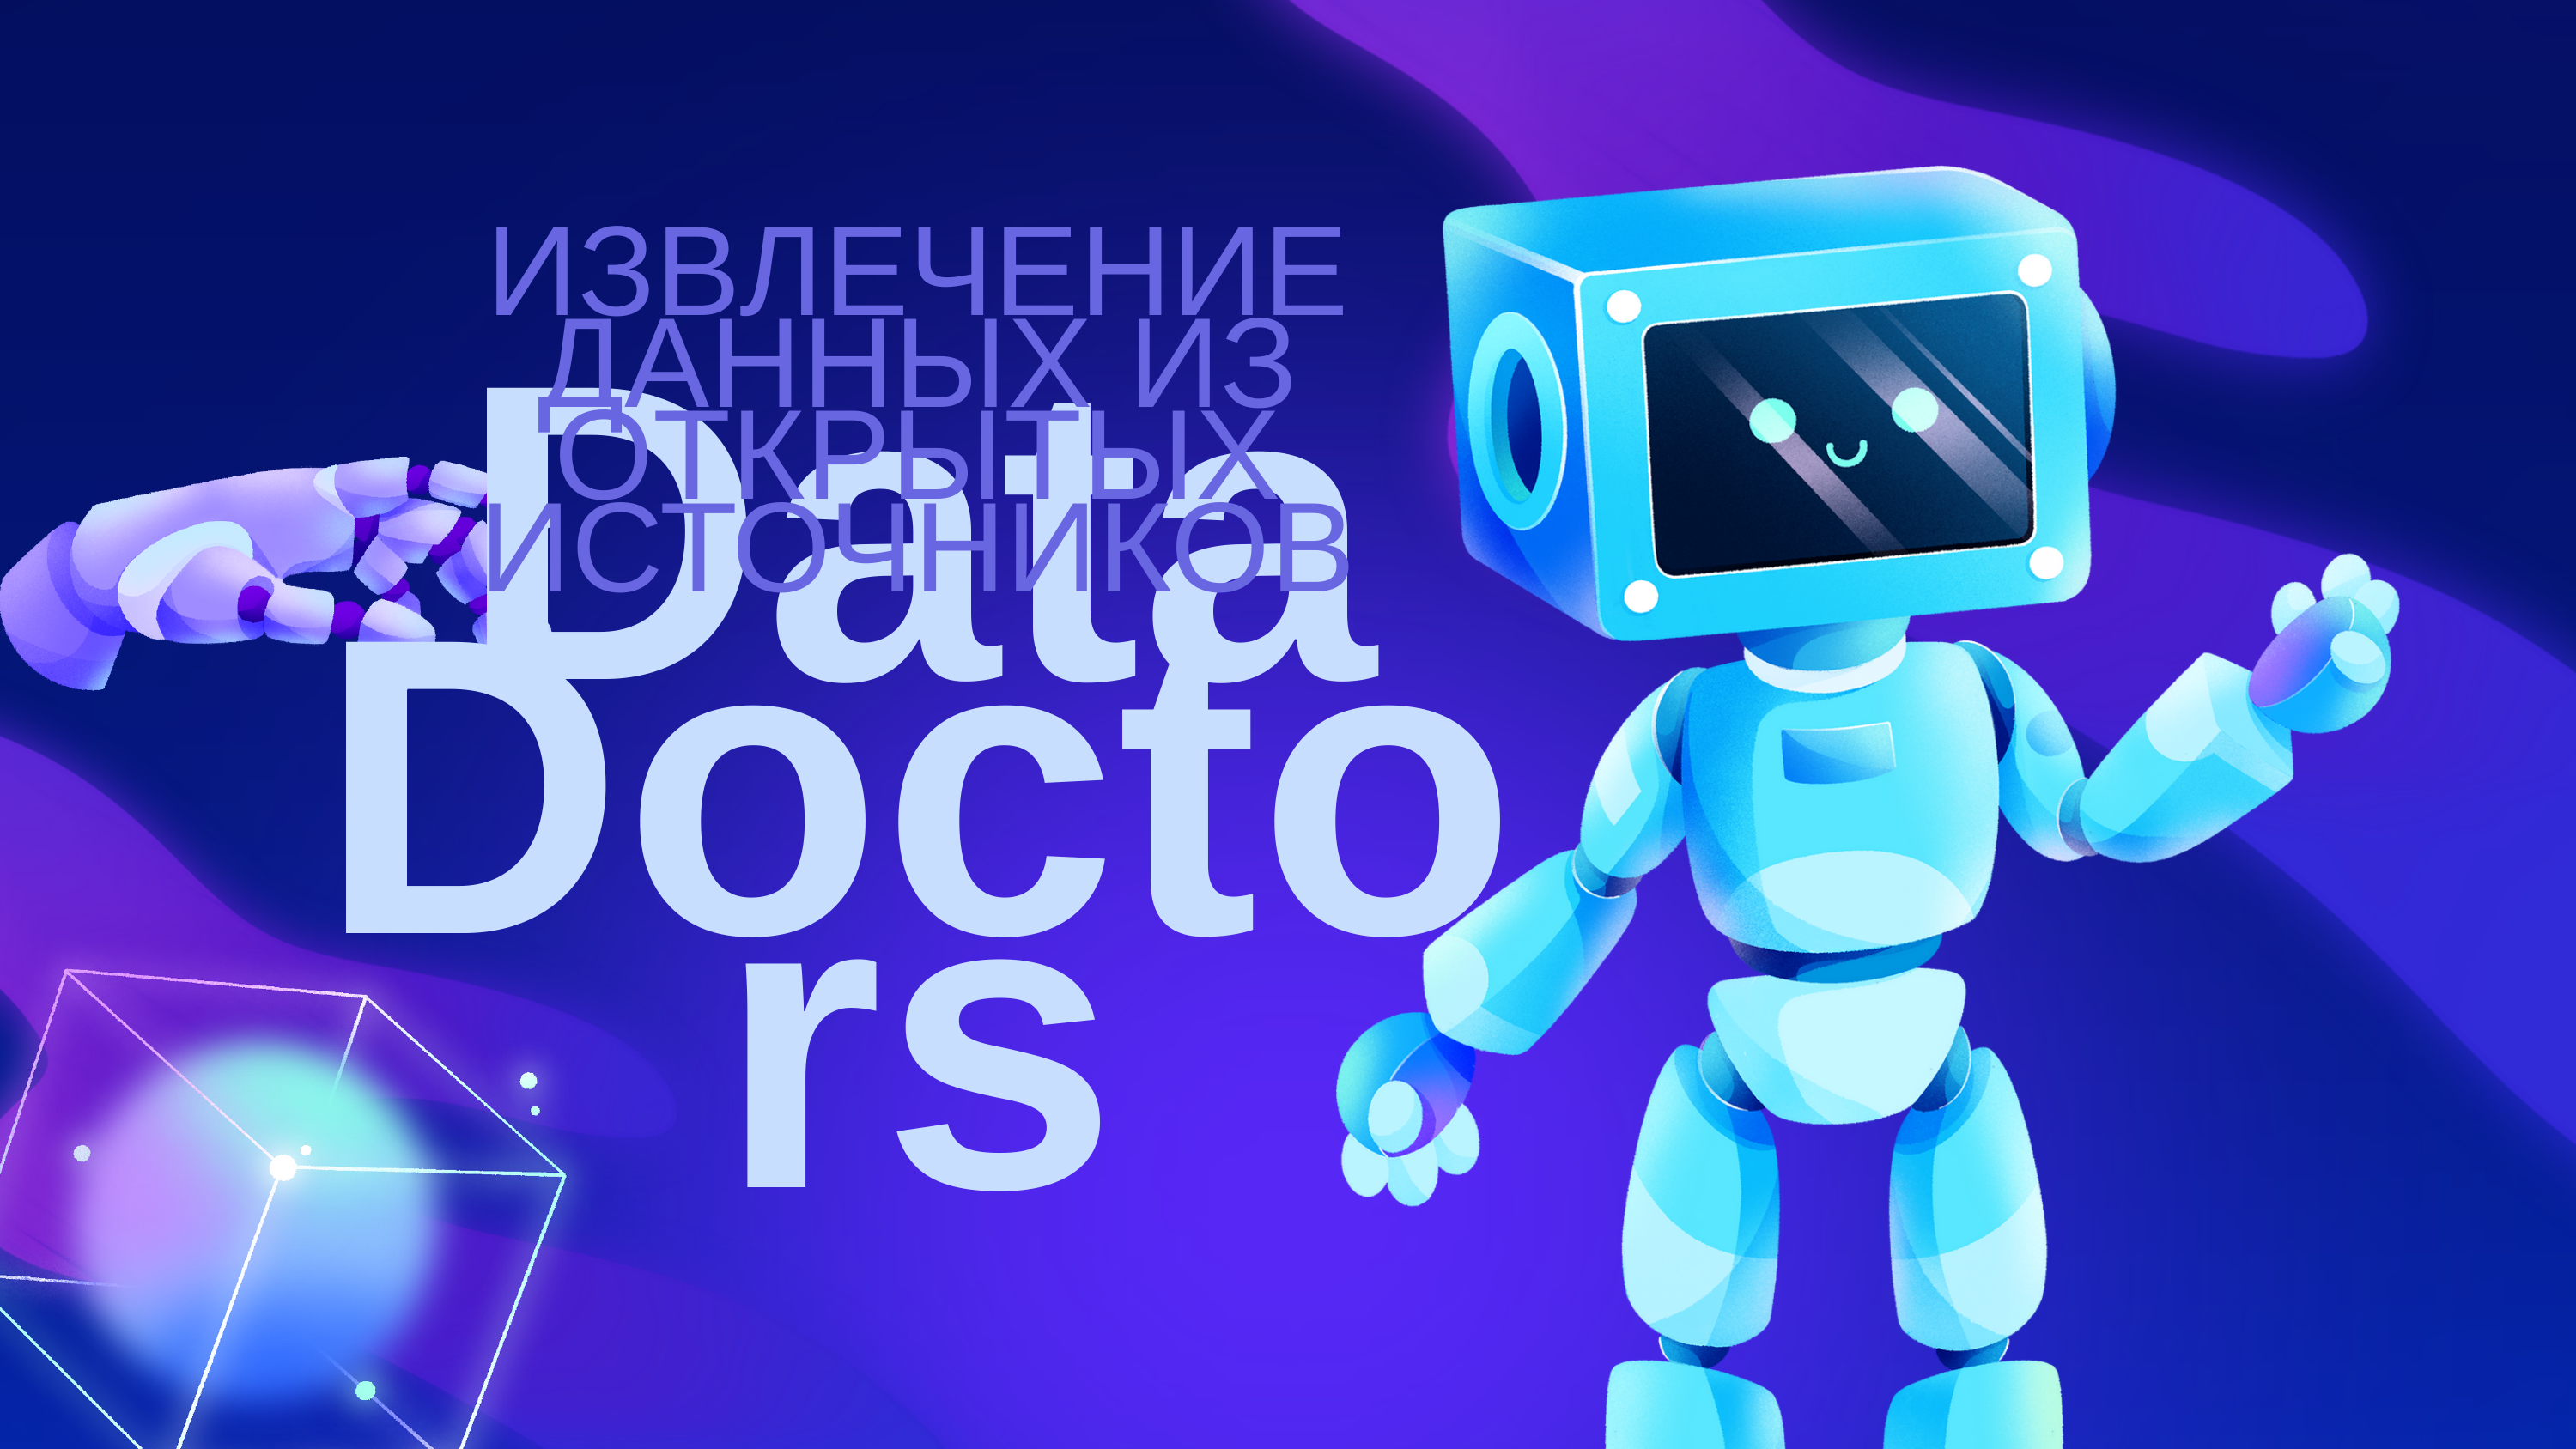

ИЗВЛЕЧЕНИЕ ДАННЫХ ИЗ ОТКРЫТЫХ ИСТОЧНИКОВ

Data Doctors